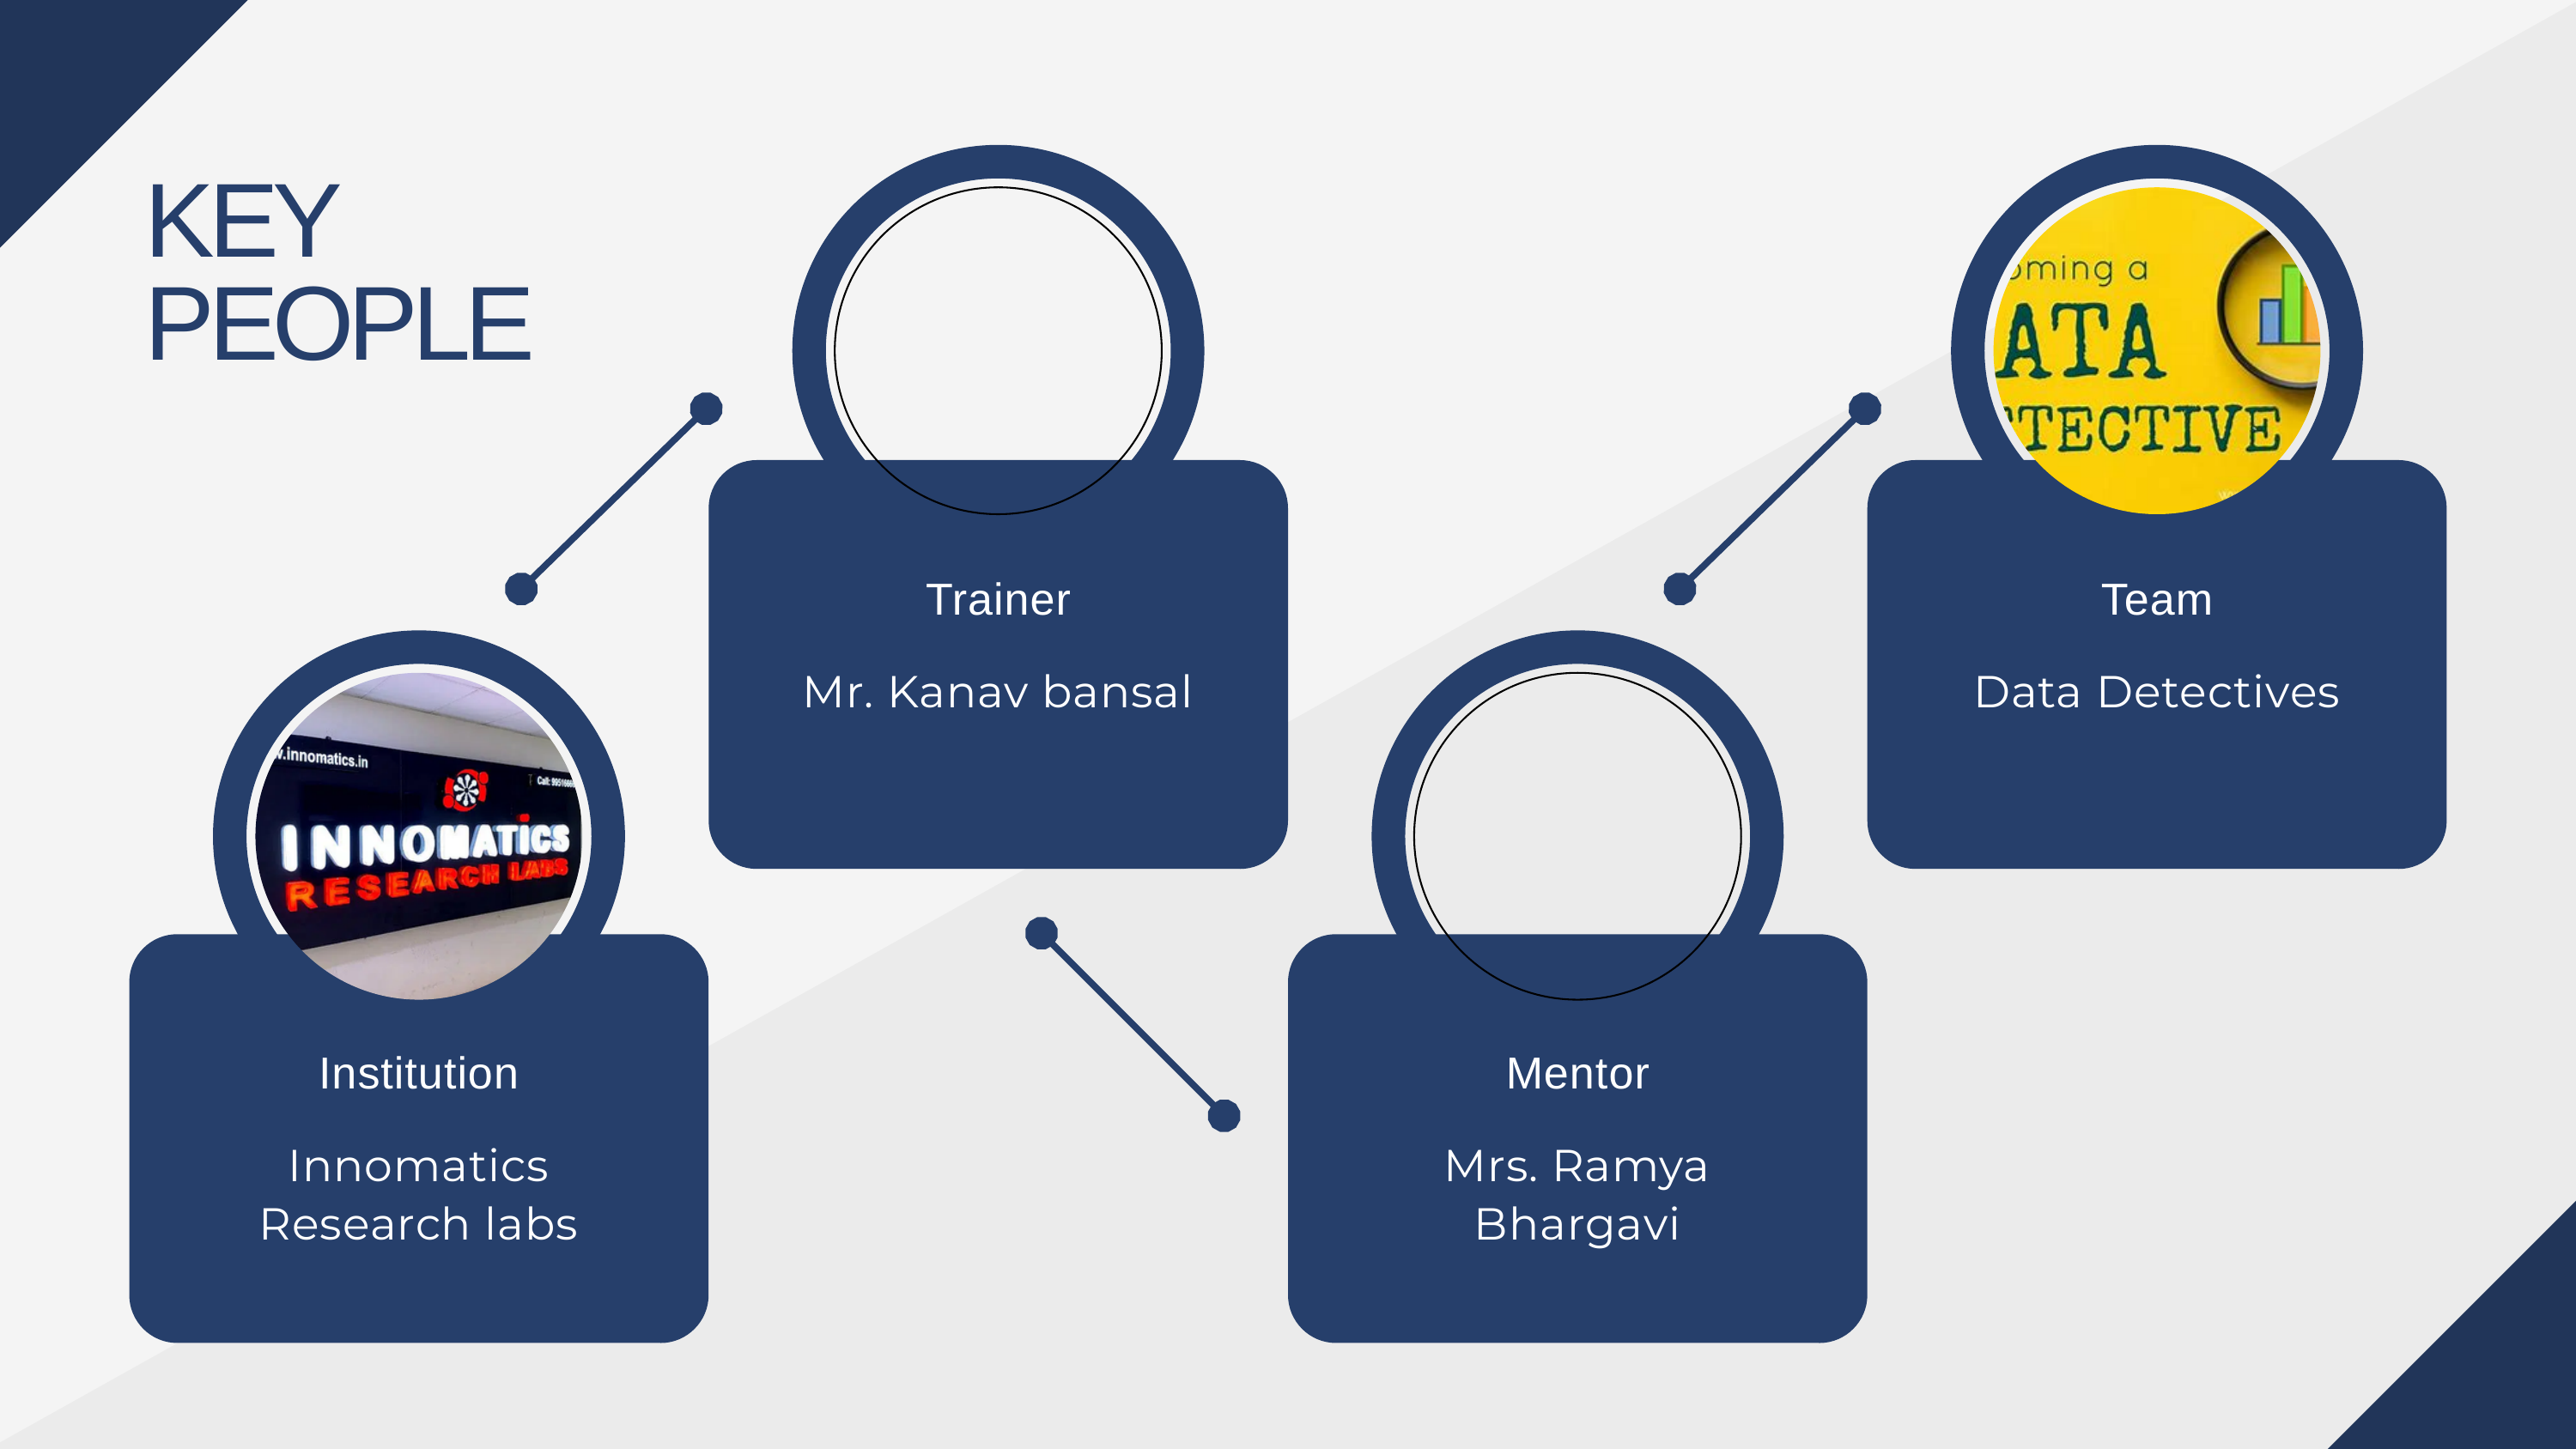

KEY PEOPLE

Trainer
Team

Mr. Kanav bansal
Data Detectives

Institution
Mentor
Innomatics Research labs
Mrs. Ramya Bhargavi